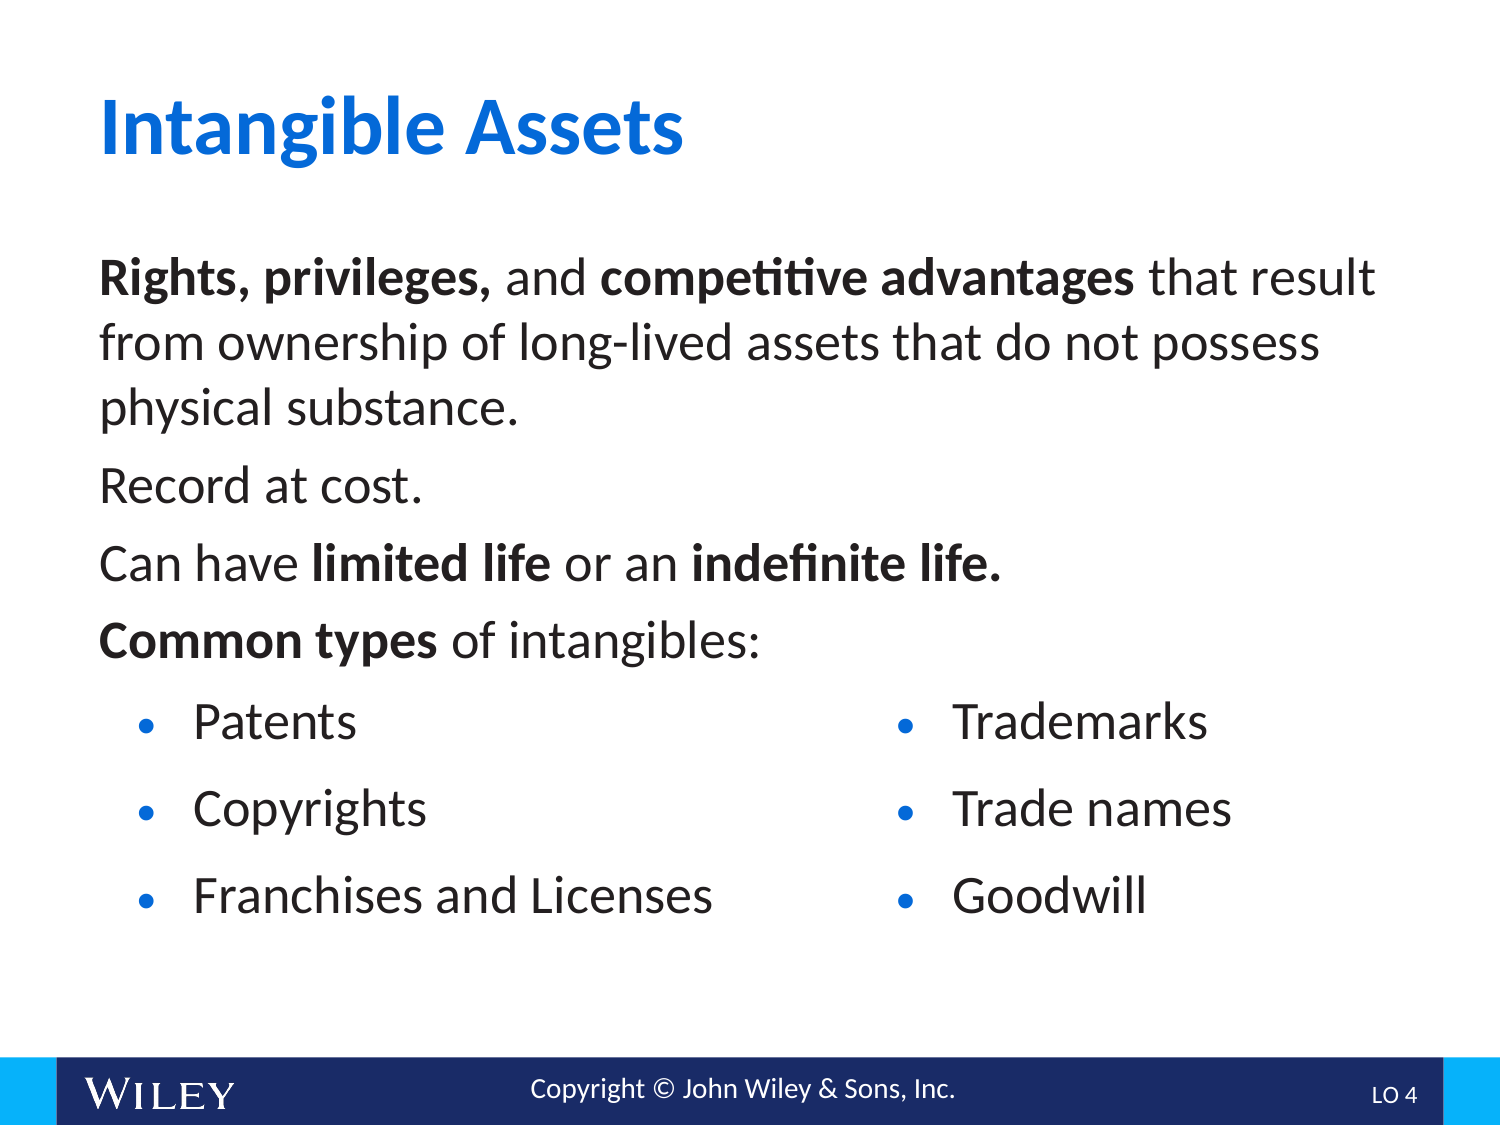

# Intangible Assets
Rights, privileges, and competitive advantages that result from ownership of long-lived assets that do not possess physical substance.
Record at cost.
Can have limited life or an indefinite life.
Common types of intangibles:
| Patents | Trademarks |
| --- | --- |
| Copyrights | Trade names |
| Franchises and Licenses | Goodwill |
L O 4